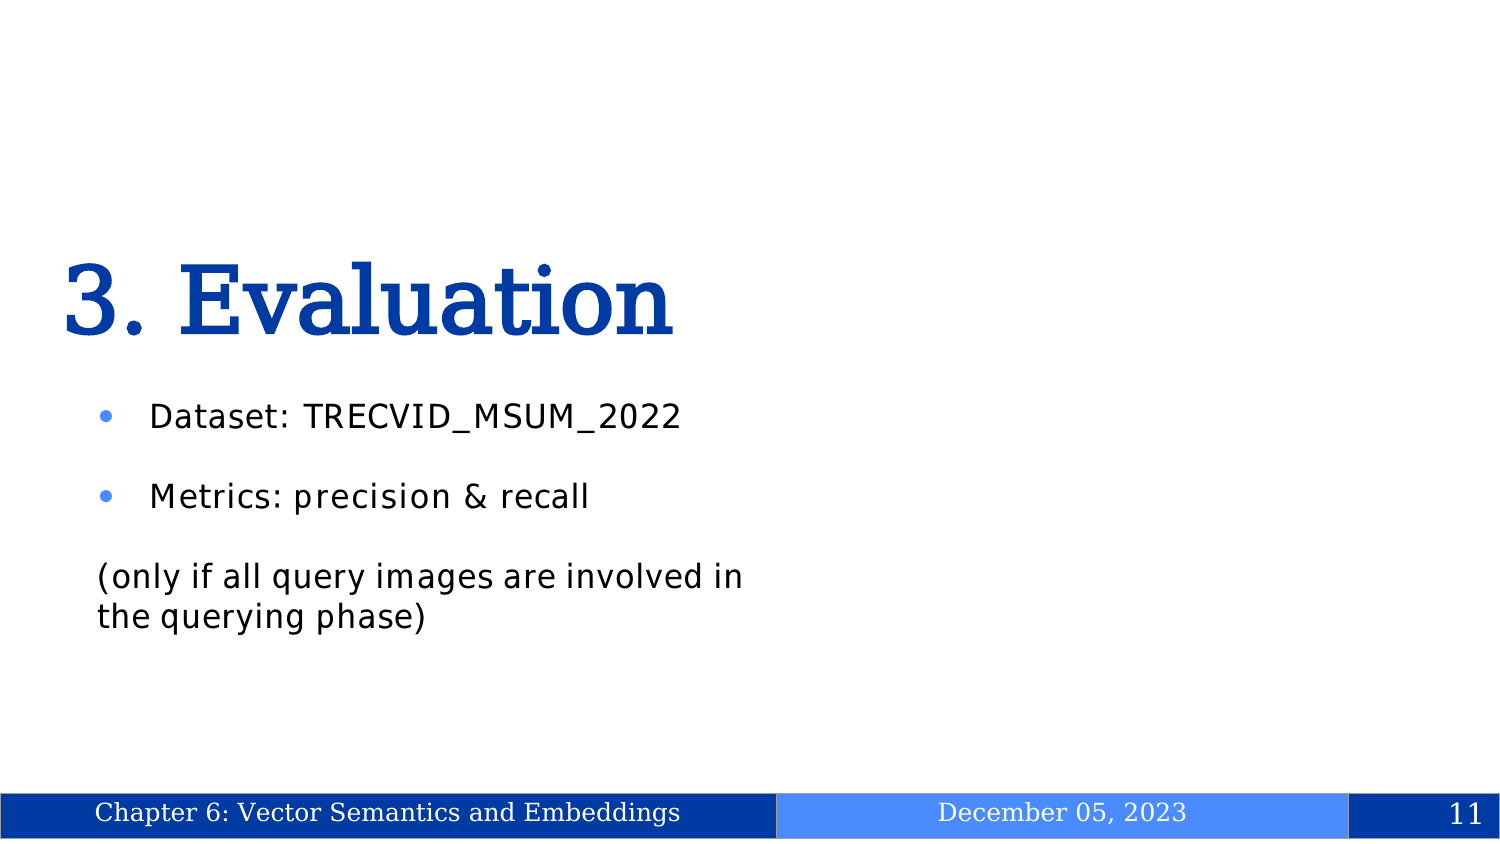

Table of Contents

3. Evaluation

Dataset: TRECVID_MSUM_2022
Metrics: precision & recall
(only if all query images are involved in the querying phase)
| Chapter 6: Vector Semantics and Embeddings | December 05, 2023 | 11 |
| --- | --- | --- |